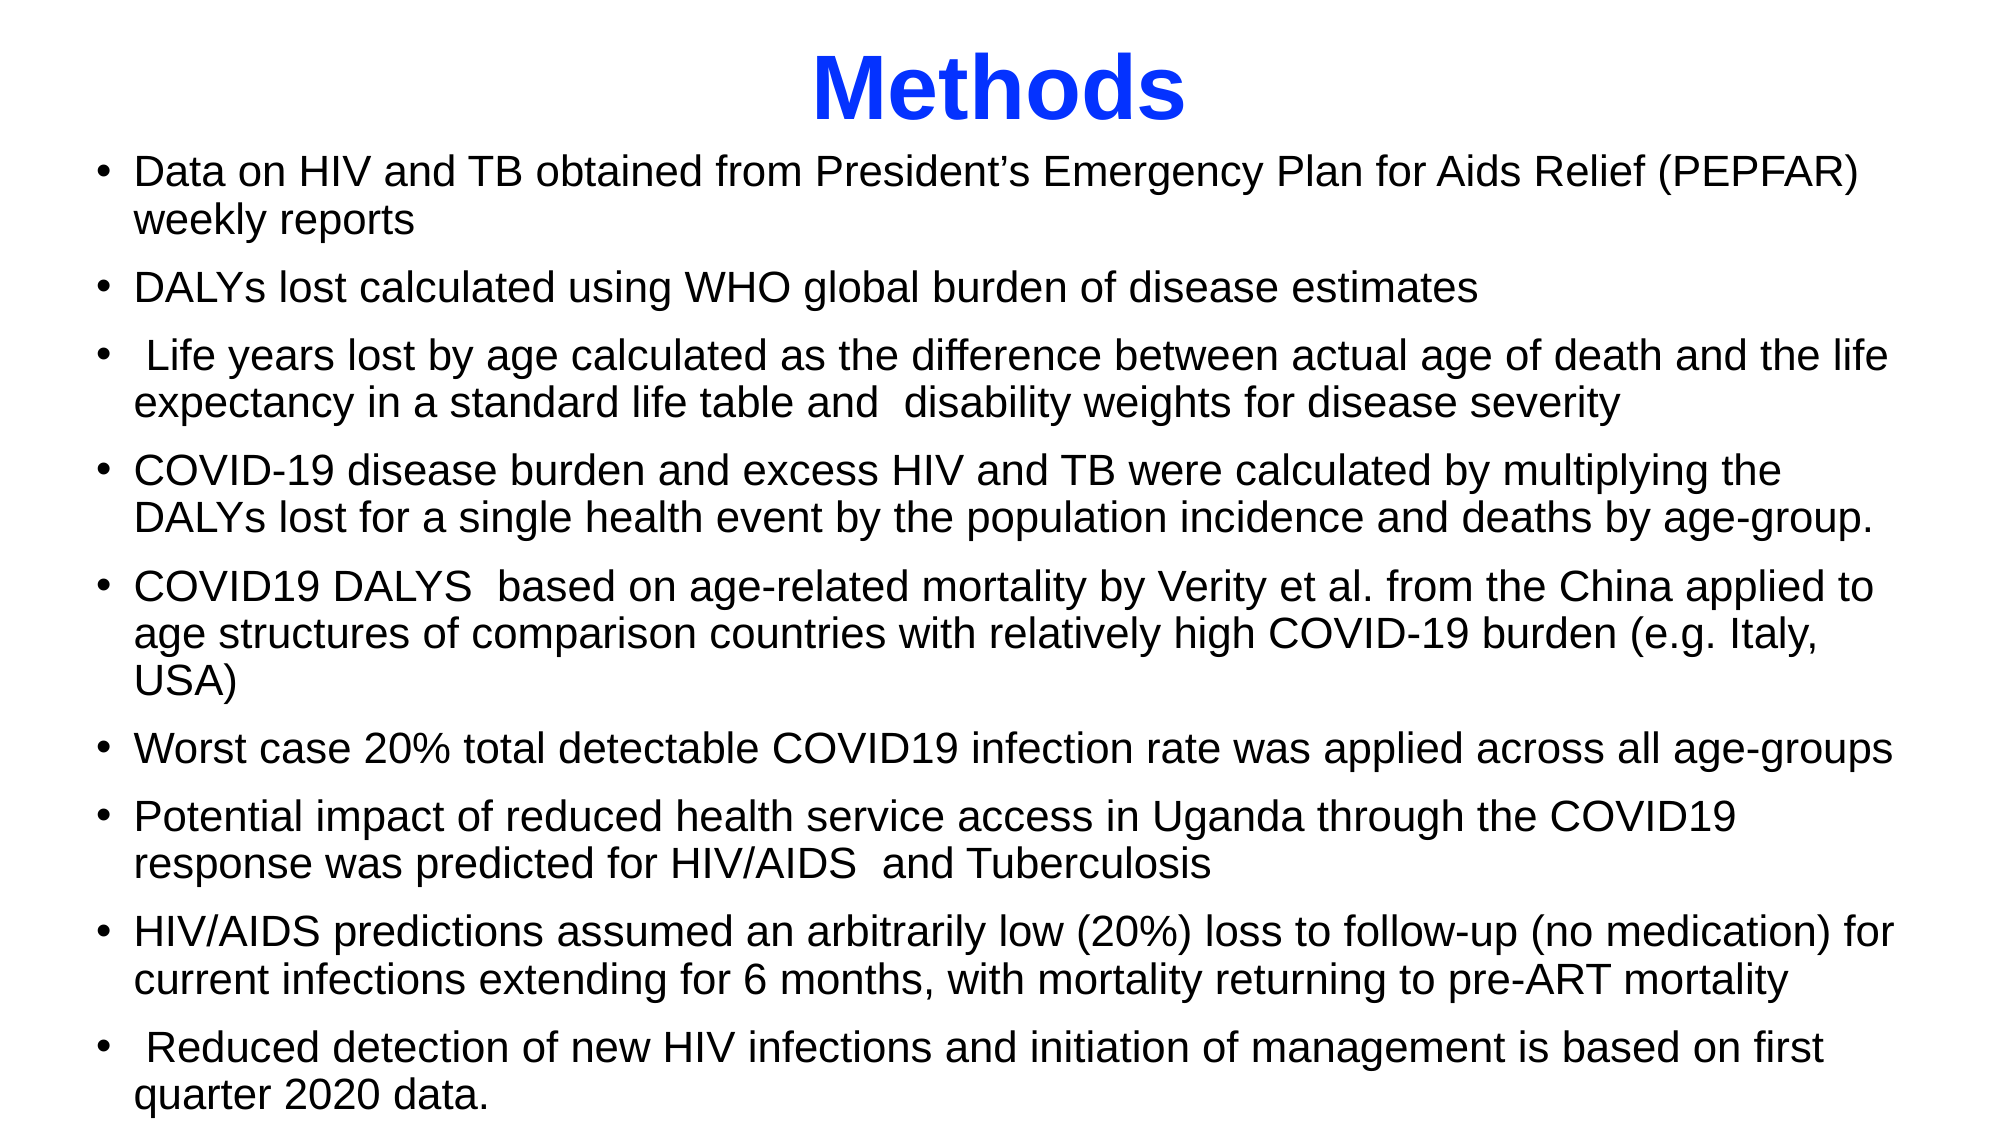

# Methods
Data on HIV and TB obtained from President’s Emergency Plan for Aids Relief (PEPFAR) weekly reports
DALYs lost calculated using WHO global burden of disease estimates
 Life years lost by age calculated as the difference between actual age of death and the life expectancy in a standard life table and  disability weights for disease severity
COVID-19 disease burden and excess HIV and TB were calculated by multiplying the DALYs lost for a single health event by the population incidence and deaths by age-group.
COVID19 DALYS  based on age-related mortality by Verity et al. from the China applied to age structures of comparison countries with relatively high COVID-19 burden (e.g. Italy, USA)
Worst case 20% total detectable COVID19 infection rate was applied across all age-groups
Potential impact of reduced health service access in Uganda through the COVID19 response was predicted for HIV/AIDS  and Tuberculosis
HIV/AIDS predictions assumed an arbitrarily low (20%) loss to follow-up (no medication) for current infections extending for 6 months, with mortality returning to pre-ART mortality
 Reduced detection of new HIV infections and initiation of management is based on first quarter 2020 data.